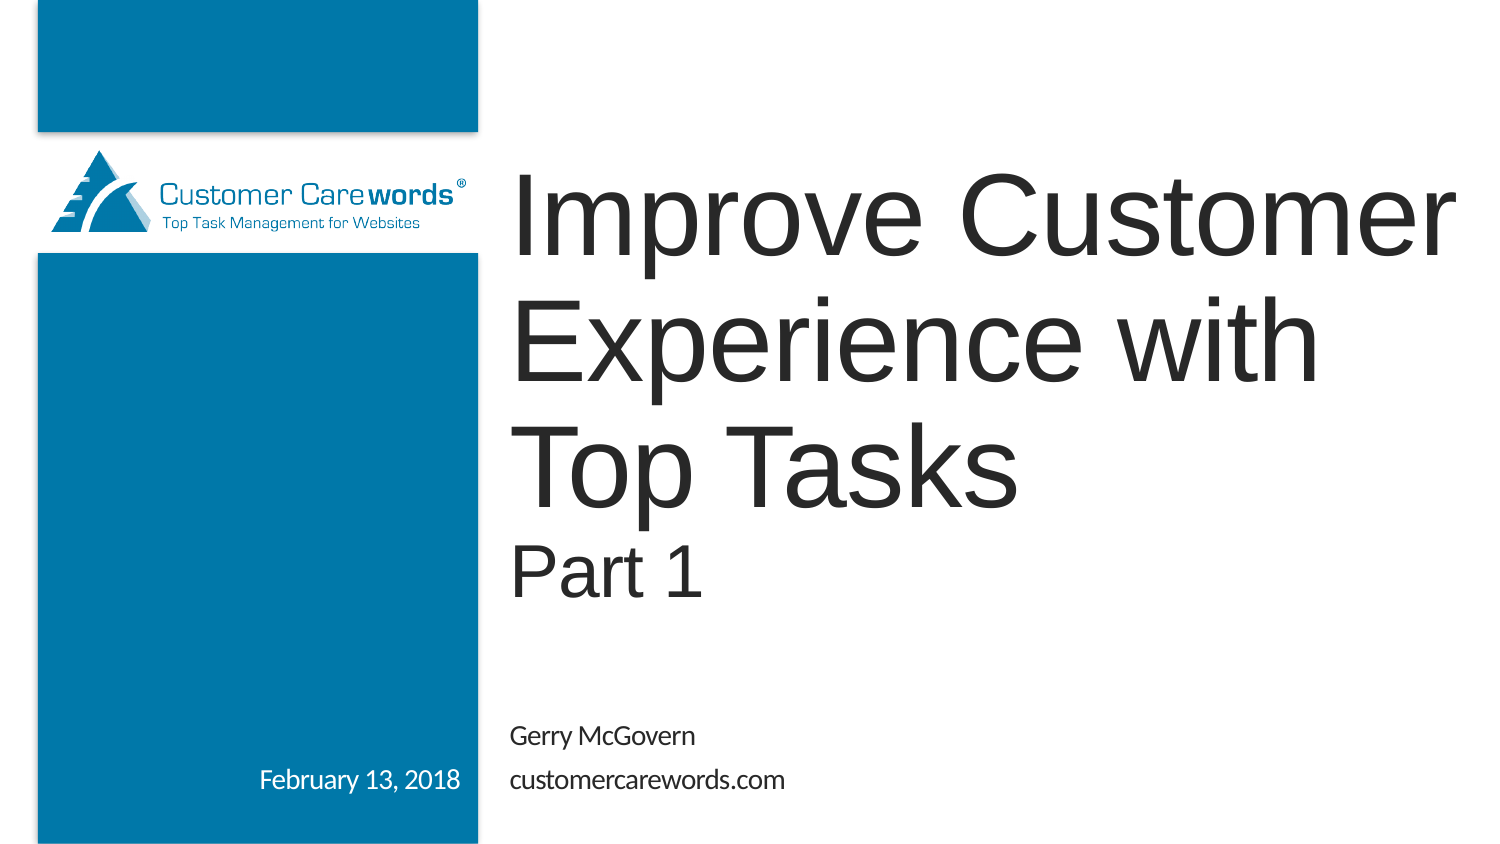

# Improve Customer Experience with Top Tasks Part 1
February 13, 2018
Gerry McGovern
customercarewords.com